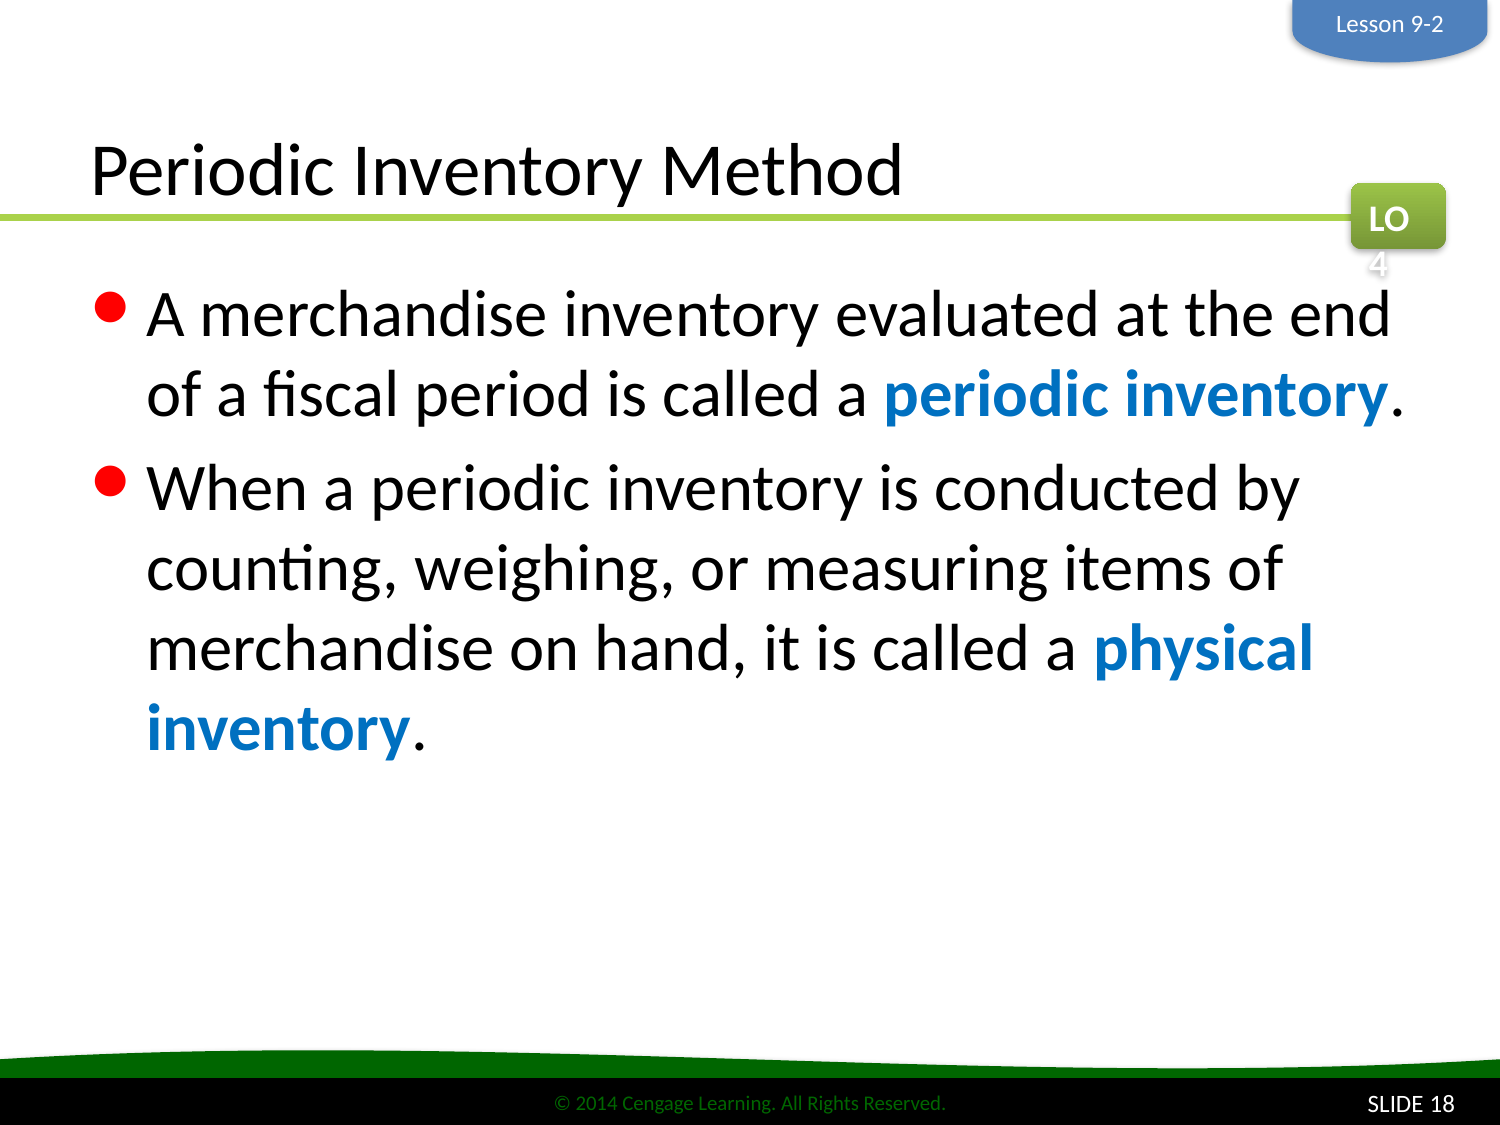

Lesson 9-2

# Periodic Inventory Method
LO4
A merchandise inventory evaluated at the end of a fiscal period is called a periodic inventory.
When a periodic inventory is conducted by counting, weighing, or measuring items of merchandise on hand, it is called a physical inventory.
SLIDE 18